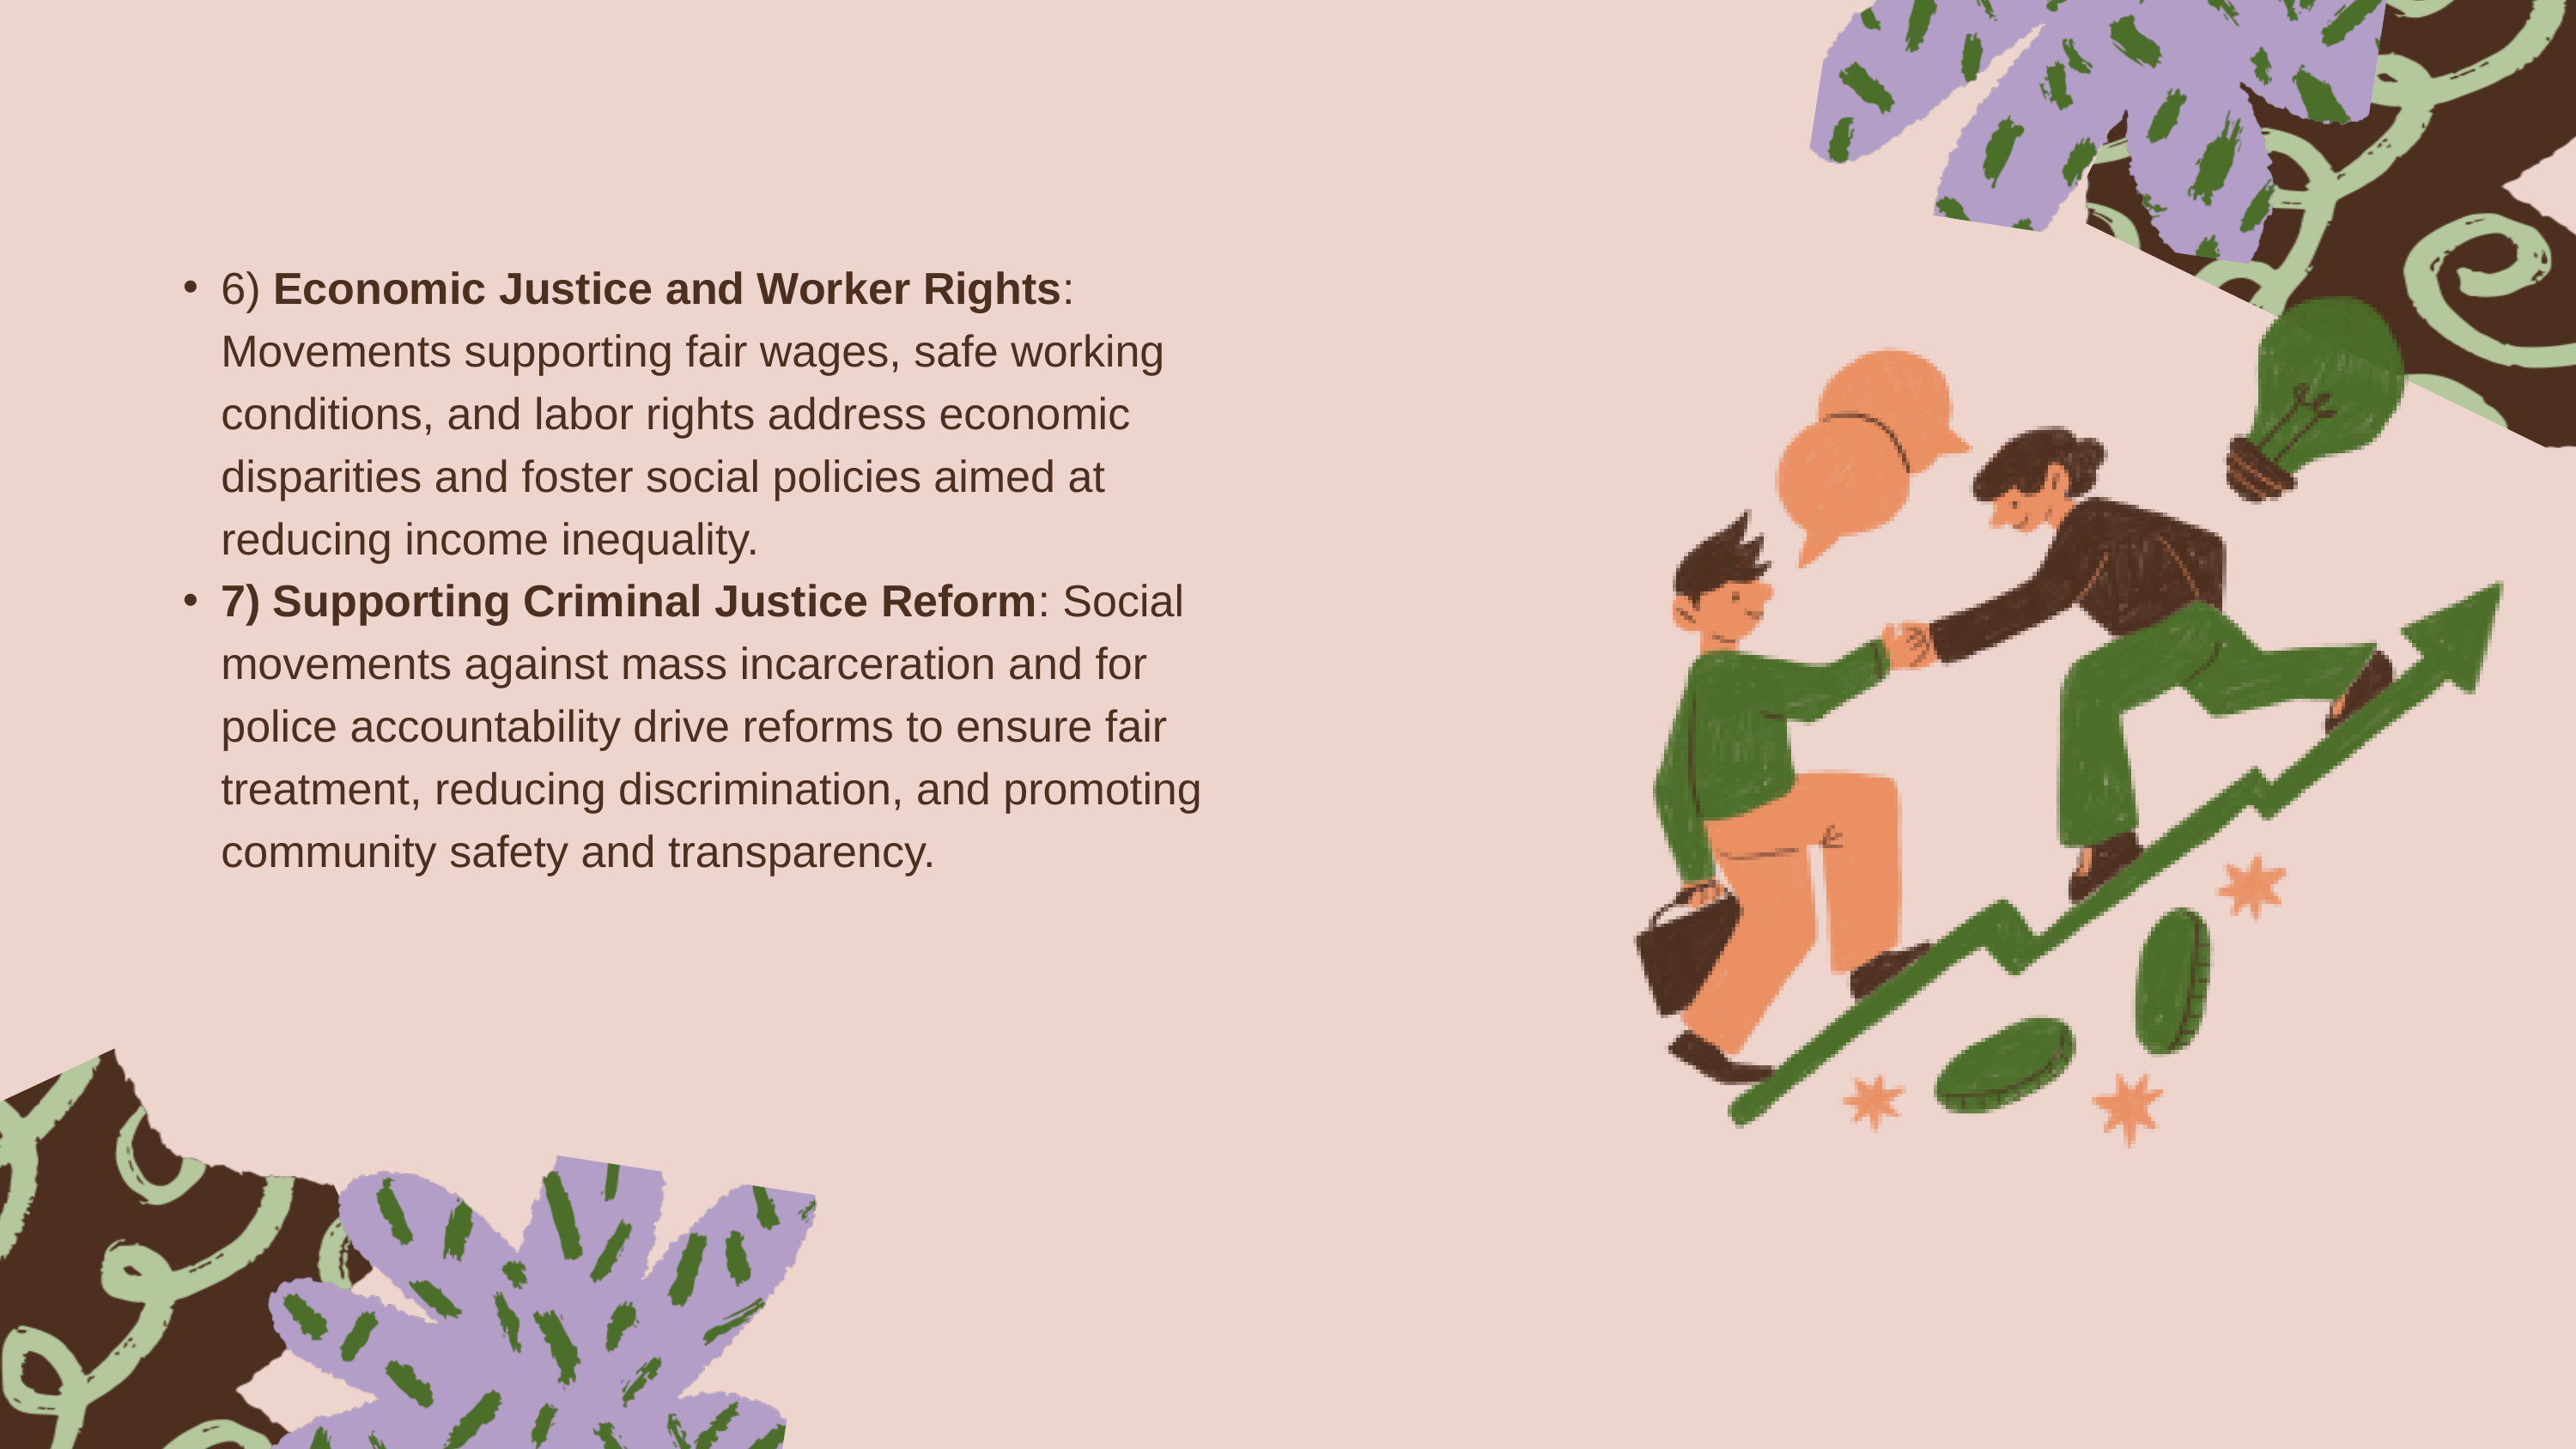

6) Economic Justice and Worker Rights: Movements supporting fair wages, safe working conditions, and labor rights address economic disparities and foster social policies aimed at reducing income inequality.
7) Supporting Criminal Justice Reform: Social movements against mass incarceration and for police accountability drive reforms to ensure fair treatment, reducing discrimination, and promoting community safety and transparency.